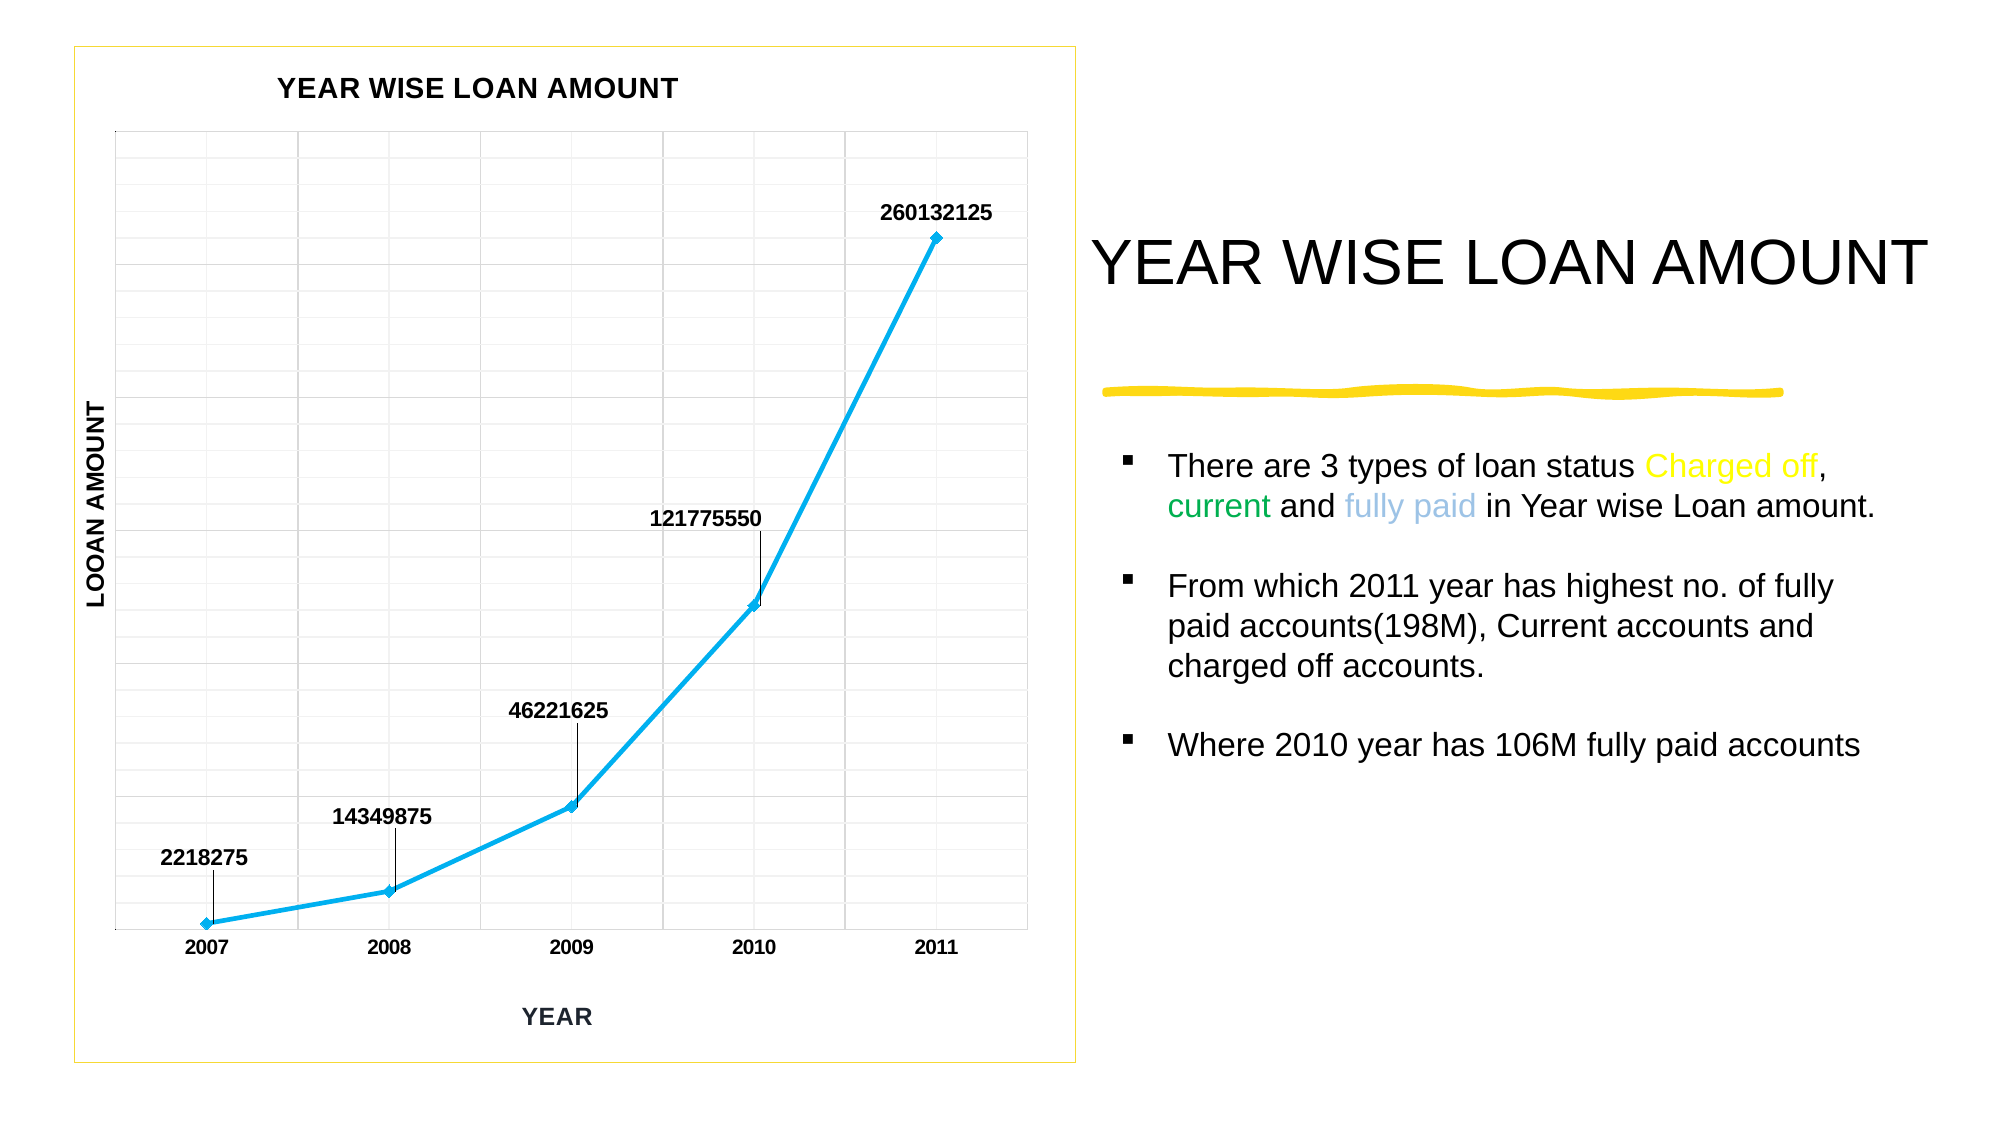

### Chart: YEAR WISE LOAN AMOUNT

| Category | Total |
|---|---|
| 2007 | 2218275.0 |
| 2008 | 14349875.0 |
| 2009 | 46221625.0 |
| 2010 | 121775550.0 |
| 2011 | 260132125.0 |
YEAR WISE LOAN AMOUNT

There are 3 types of loan status Charged off, current and fully paid in Year wise Loan amount.

From which 2011 year has highest no. of fully paid accounts(198M), Current accounts and charged off accounts.

Where 2010 year has 106M fully paid accounts